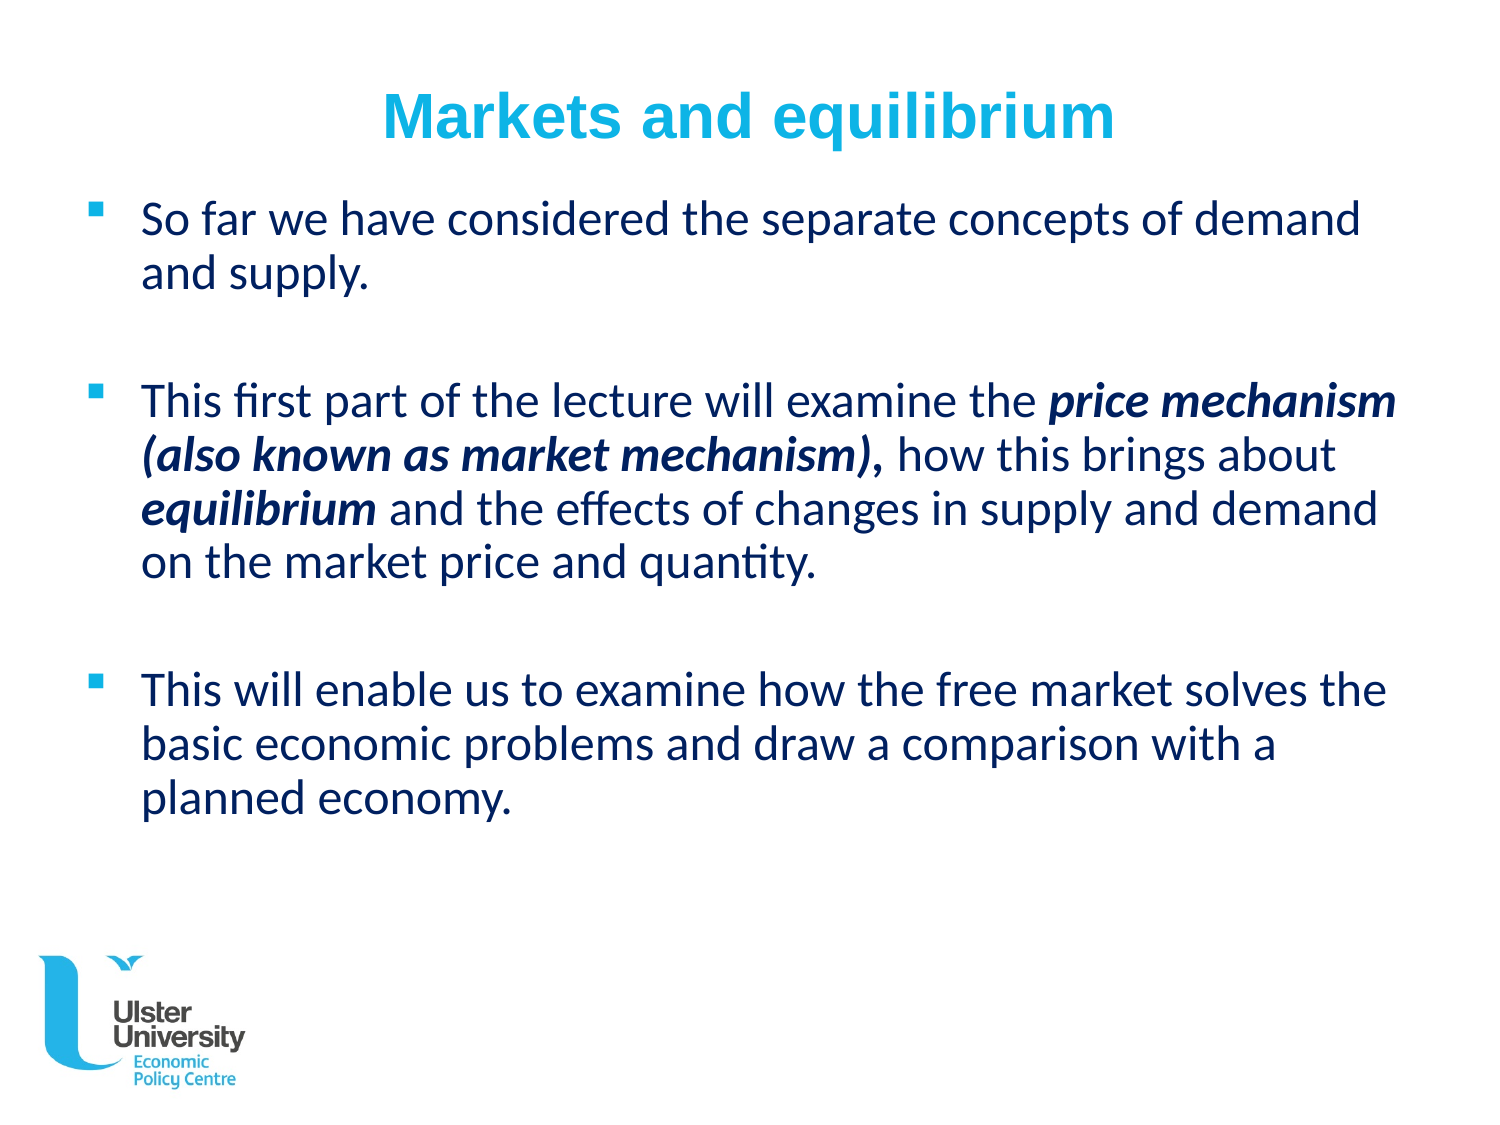

# Markets and equilibrium
So far we have considered the separate concepts of demand and supply.

This first part of the lecture will examine the price mechanism (also known as market mechanism), how this brings about equilibrium and the effects of changes in supply and demand on the market price and quantity.

This will enable us to examine how the free market solves the basic economic problems and draw a comparison with a planned economy.